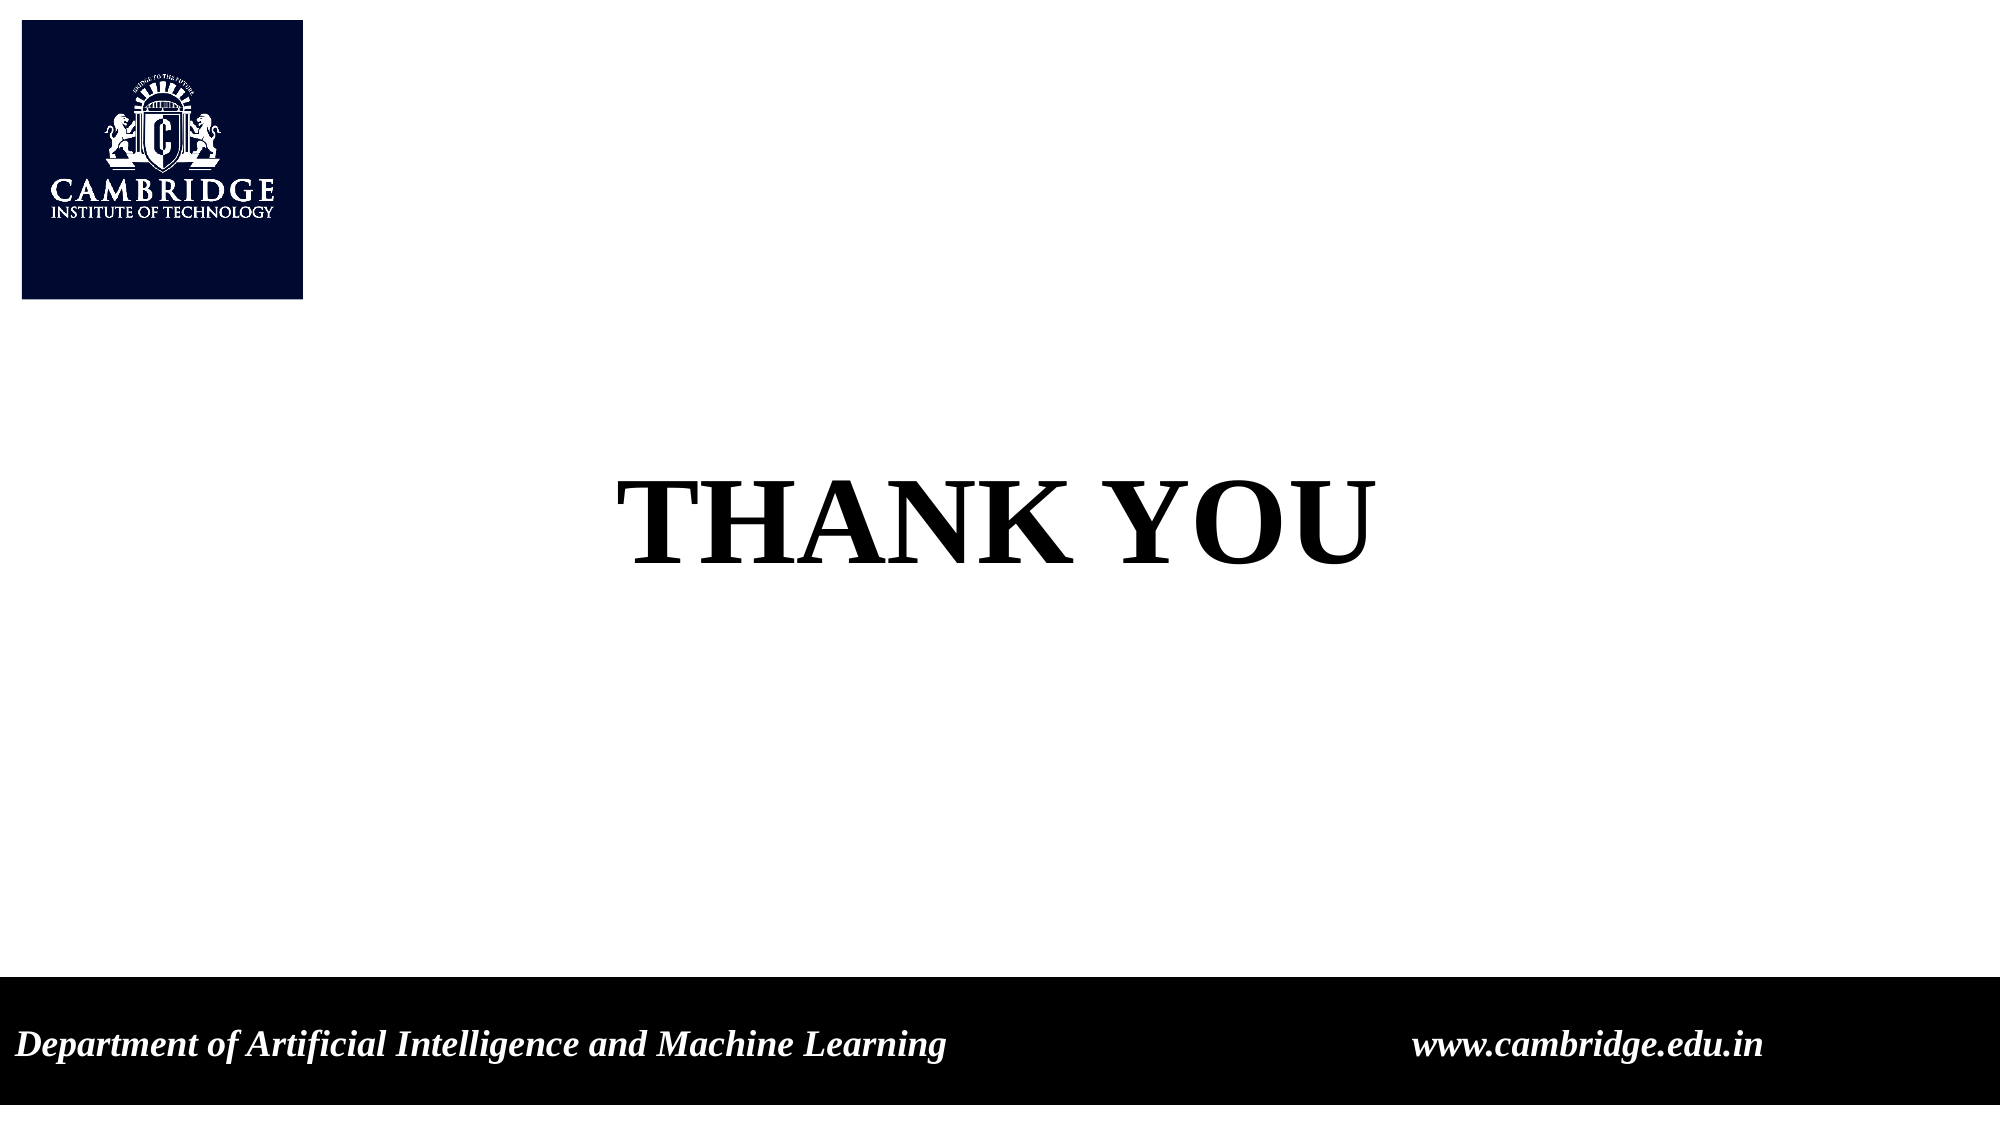

THANK YOU
Department of Artificial Intelligence and Machine Learning                                                 www.cambridge.edu.in